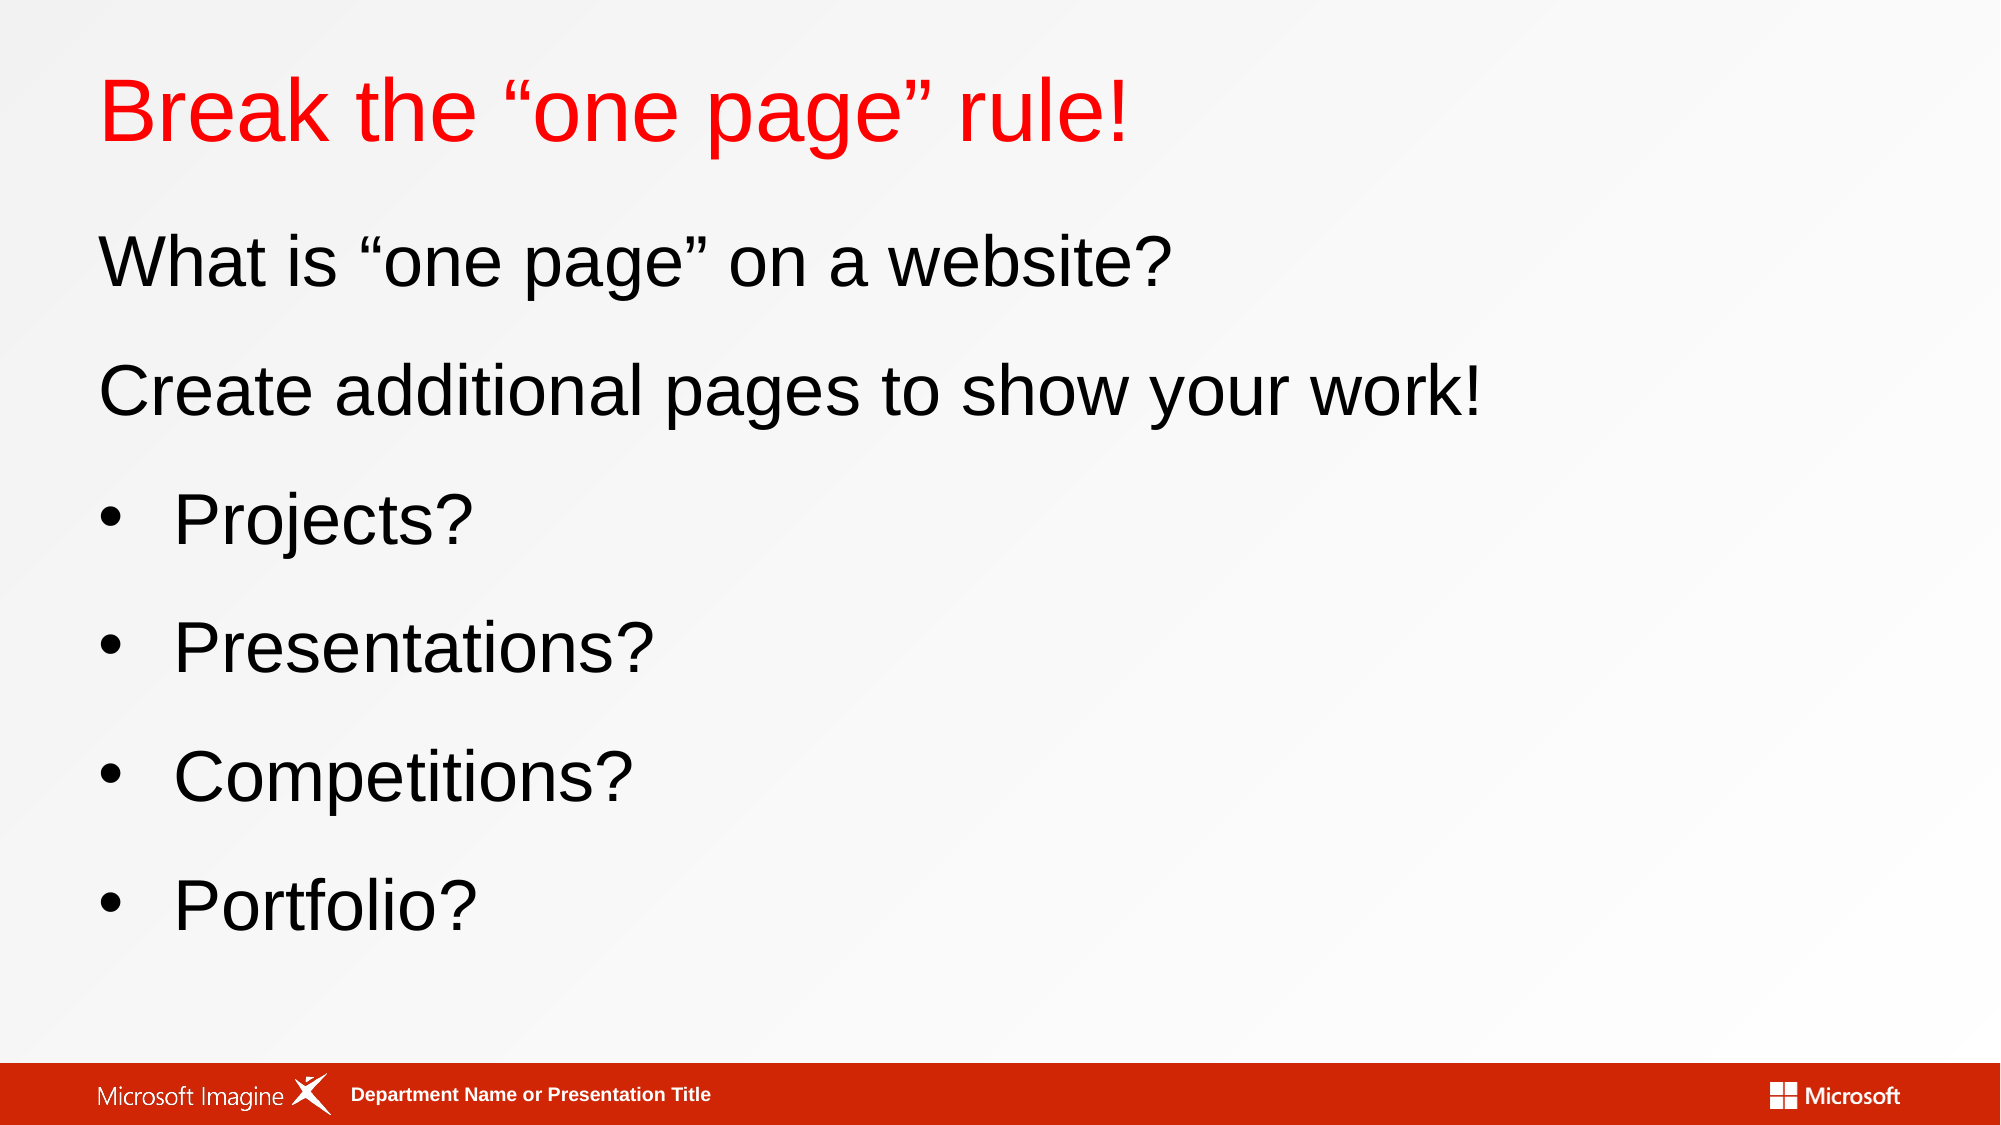

# Break the “one page” rule!
What is “one page” on a website?
Create additional pages to show your work!
Projects?
Presentations?
Competitions?
Portfolio?
Department Name or Presentation Title